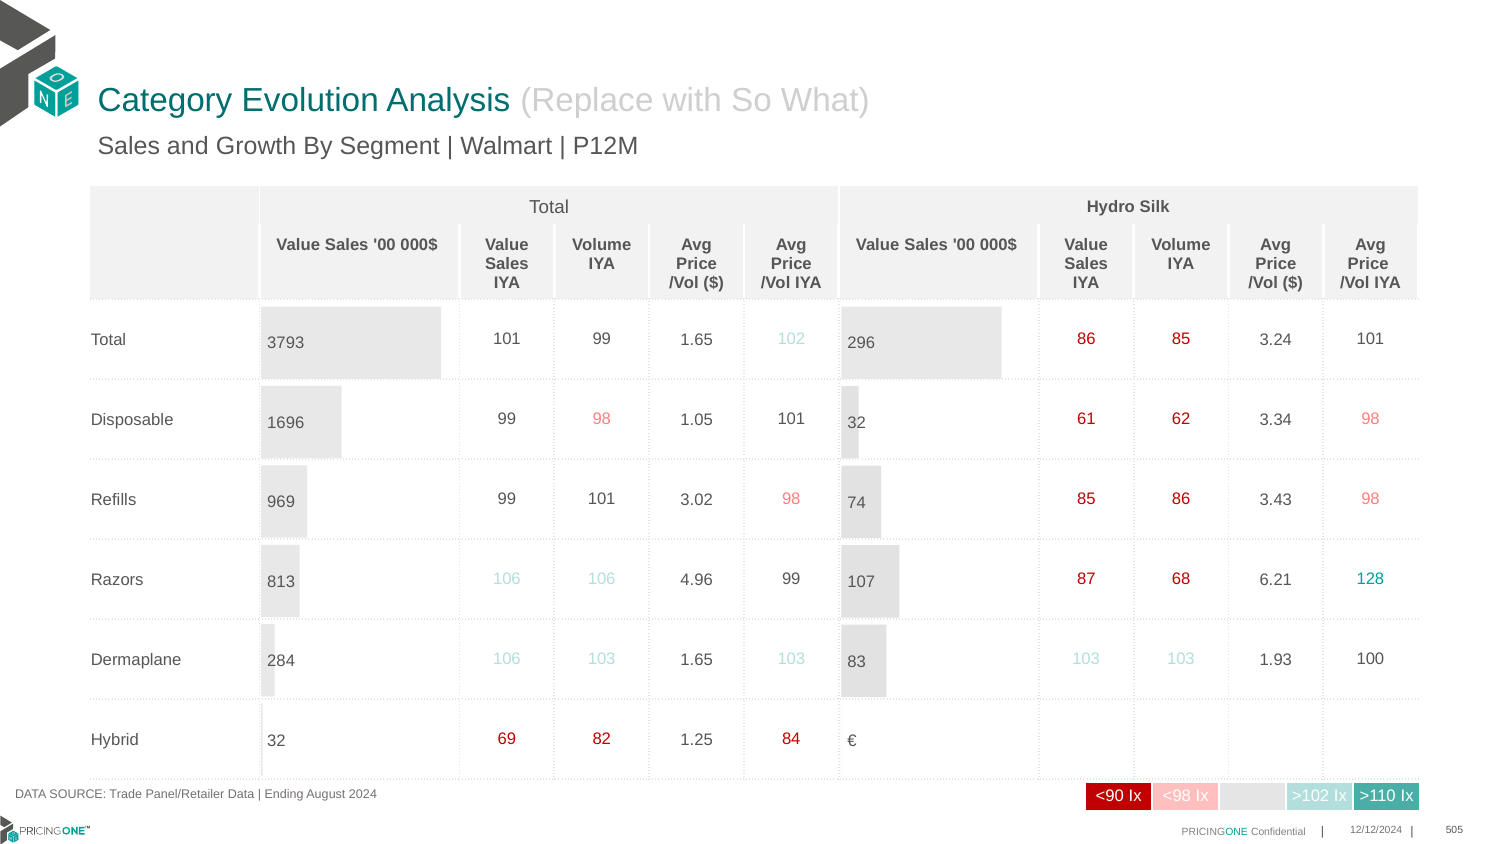

# Category Evolution Analysis (Replace with So What)
Sales and Growth By Segment | Walmart | P12M
|  | Total |  |  |  |  | Hydro Silk |  |  |  |  |
| --- | --- | --- | --- | --- | --- | --- | --- | --- | --- | --- |
|  | Value Sales '00 000$ | Value Sales IYA | Volume IYA | Avg Price /Vol ($) | Avg Price /Vol IYA | Value Sales '00 000$ | Value Sales IYA | Volume IYA | Avg Price /Vol ($) | Avg Price /Vol IYA |
| Total |  | 101 | 99 | 1.65 | 102 |  | 86 | 85 | 3.24 | 101 |
| Disposable |  | 99 | 98 | 1.05 | 101 |  | 61 | 62 | 3.34 | 98 |
| Refills |  | 99 | 101 | 3.02 | 98 |  | 85 | 86 | 3.43 | 98 |
| Razors |  | 106 | 106 | 4.96 | 99 |  | 87 | 68 | 6.21 | 128 |
| Dermaplane |  | 106 | 103 | 1.65 | 103 |  | 103 | 103 | 1.93 | 100 |
| Hybrid |  | 69 | 82 | 1.25 | 84 |  |  |  |  |  |

### Chart

| Category | Value Sales |
|---|---|
| Grand | 3793.45332 |
| Disposable | 1695.58645 |
| Refills | 969.13996 |
| Razors | 813.12277 |
| Dermaplane | 283.81485 |
| Hybrid | 31.78929 |

### Chart

| Category | Value Sales |
|---|---|
| Grand | 295.746 |
| Disposable | 32.00568 |
| Refills | 73.53916 |
| Razors | 107.10383 |
| Dermaplane | 83.09733 |
| Hybrid | 0.0 |
DATA SOURCE: Trade Panel/Retailer Data | Ending August 2024
| <90 Ix | <98 Ix |  | >102 Ix | >110 Ix |
| --- | --- | --- | --- | --- |

12/12/2024
505